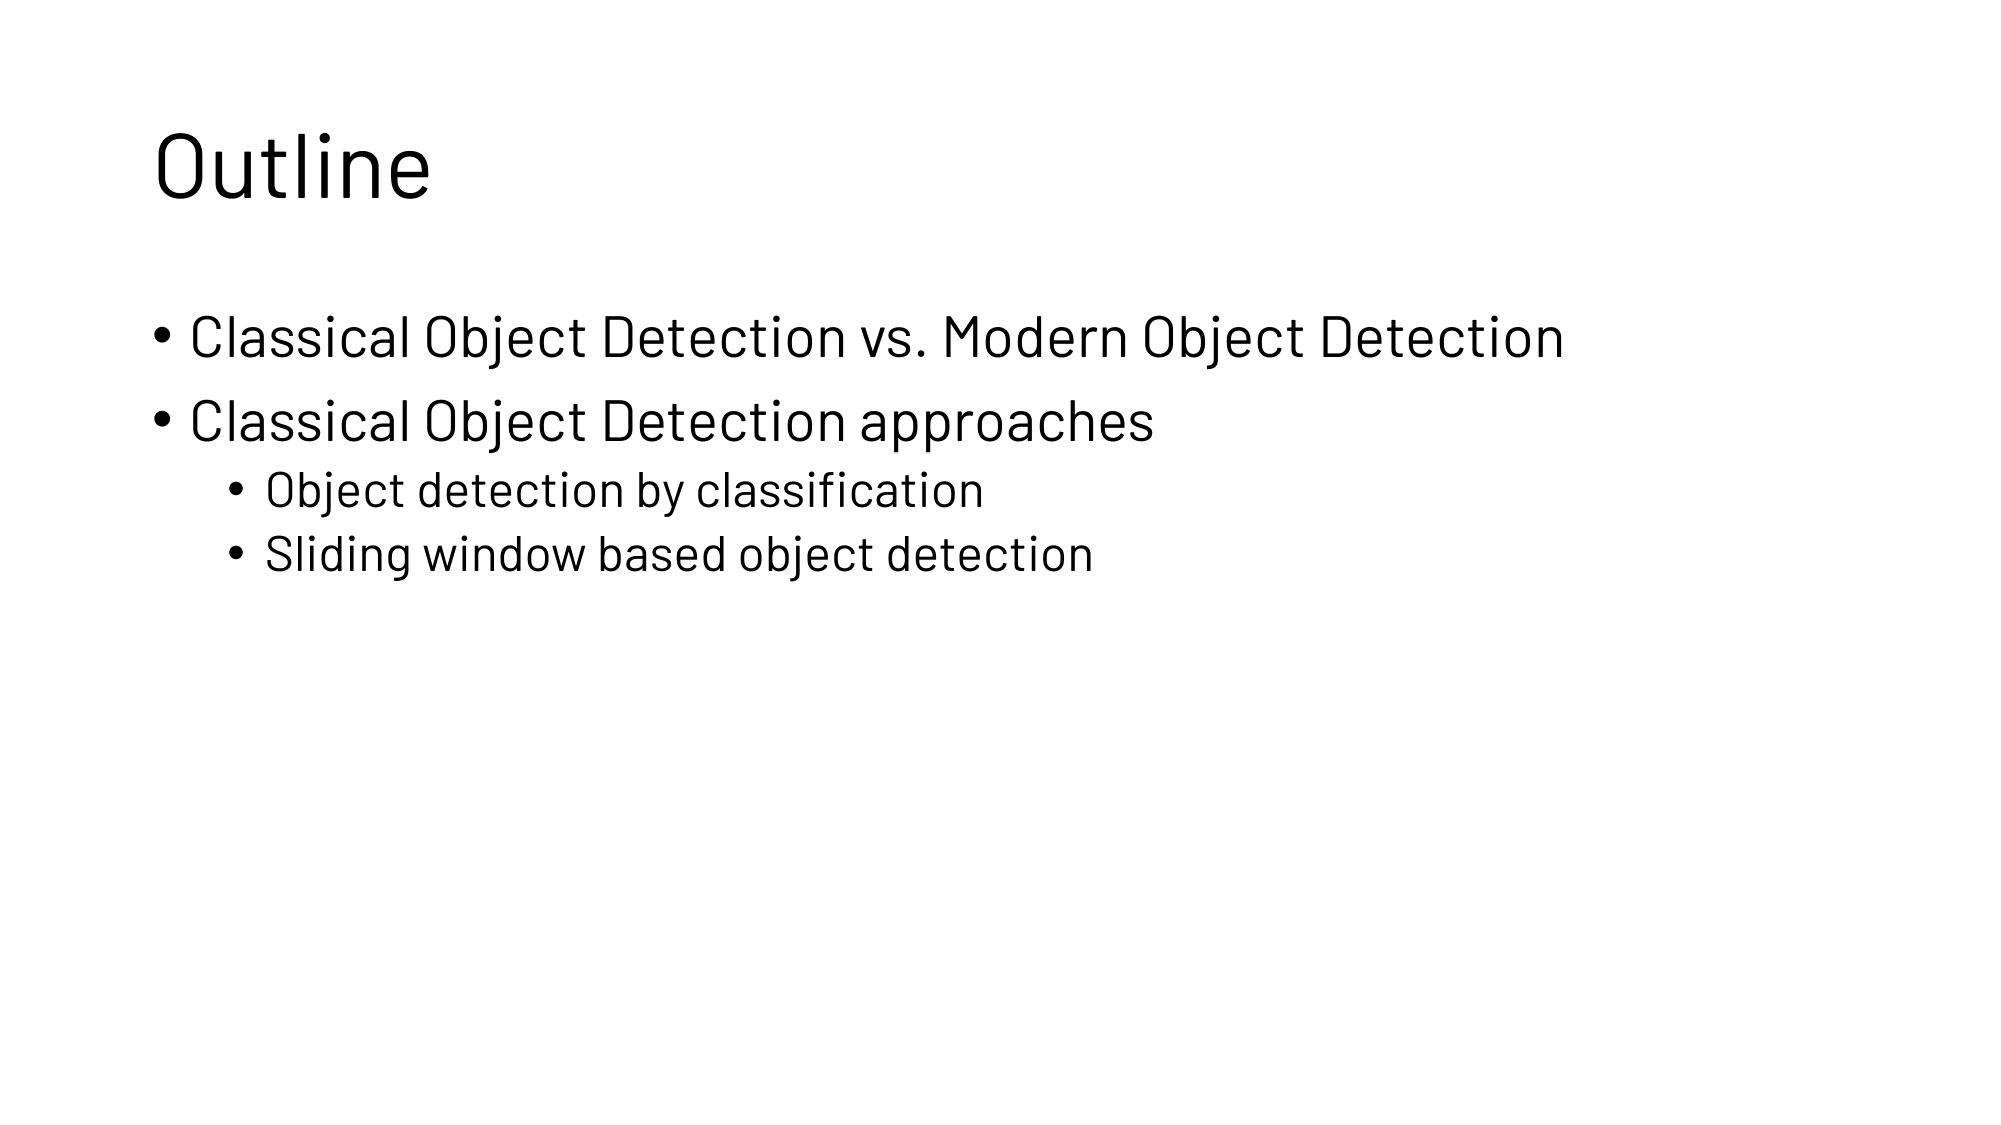

# Outline
Classical Object Detection vs. Modern Object Detection
Classical Object Detection approaches
Object detection by classification
Sliding window based object detection